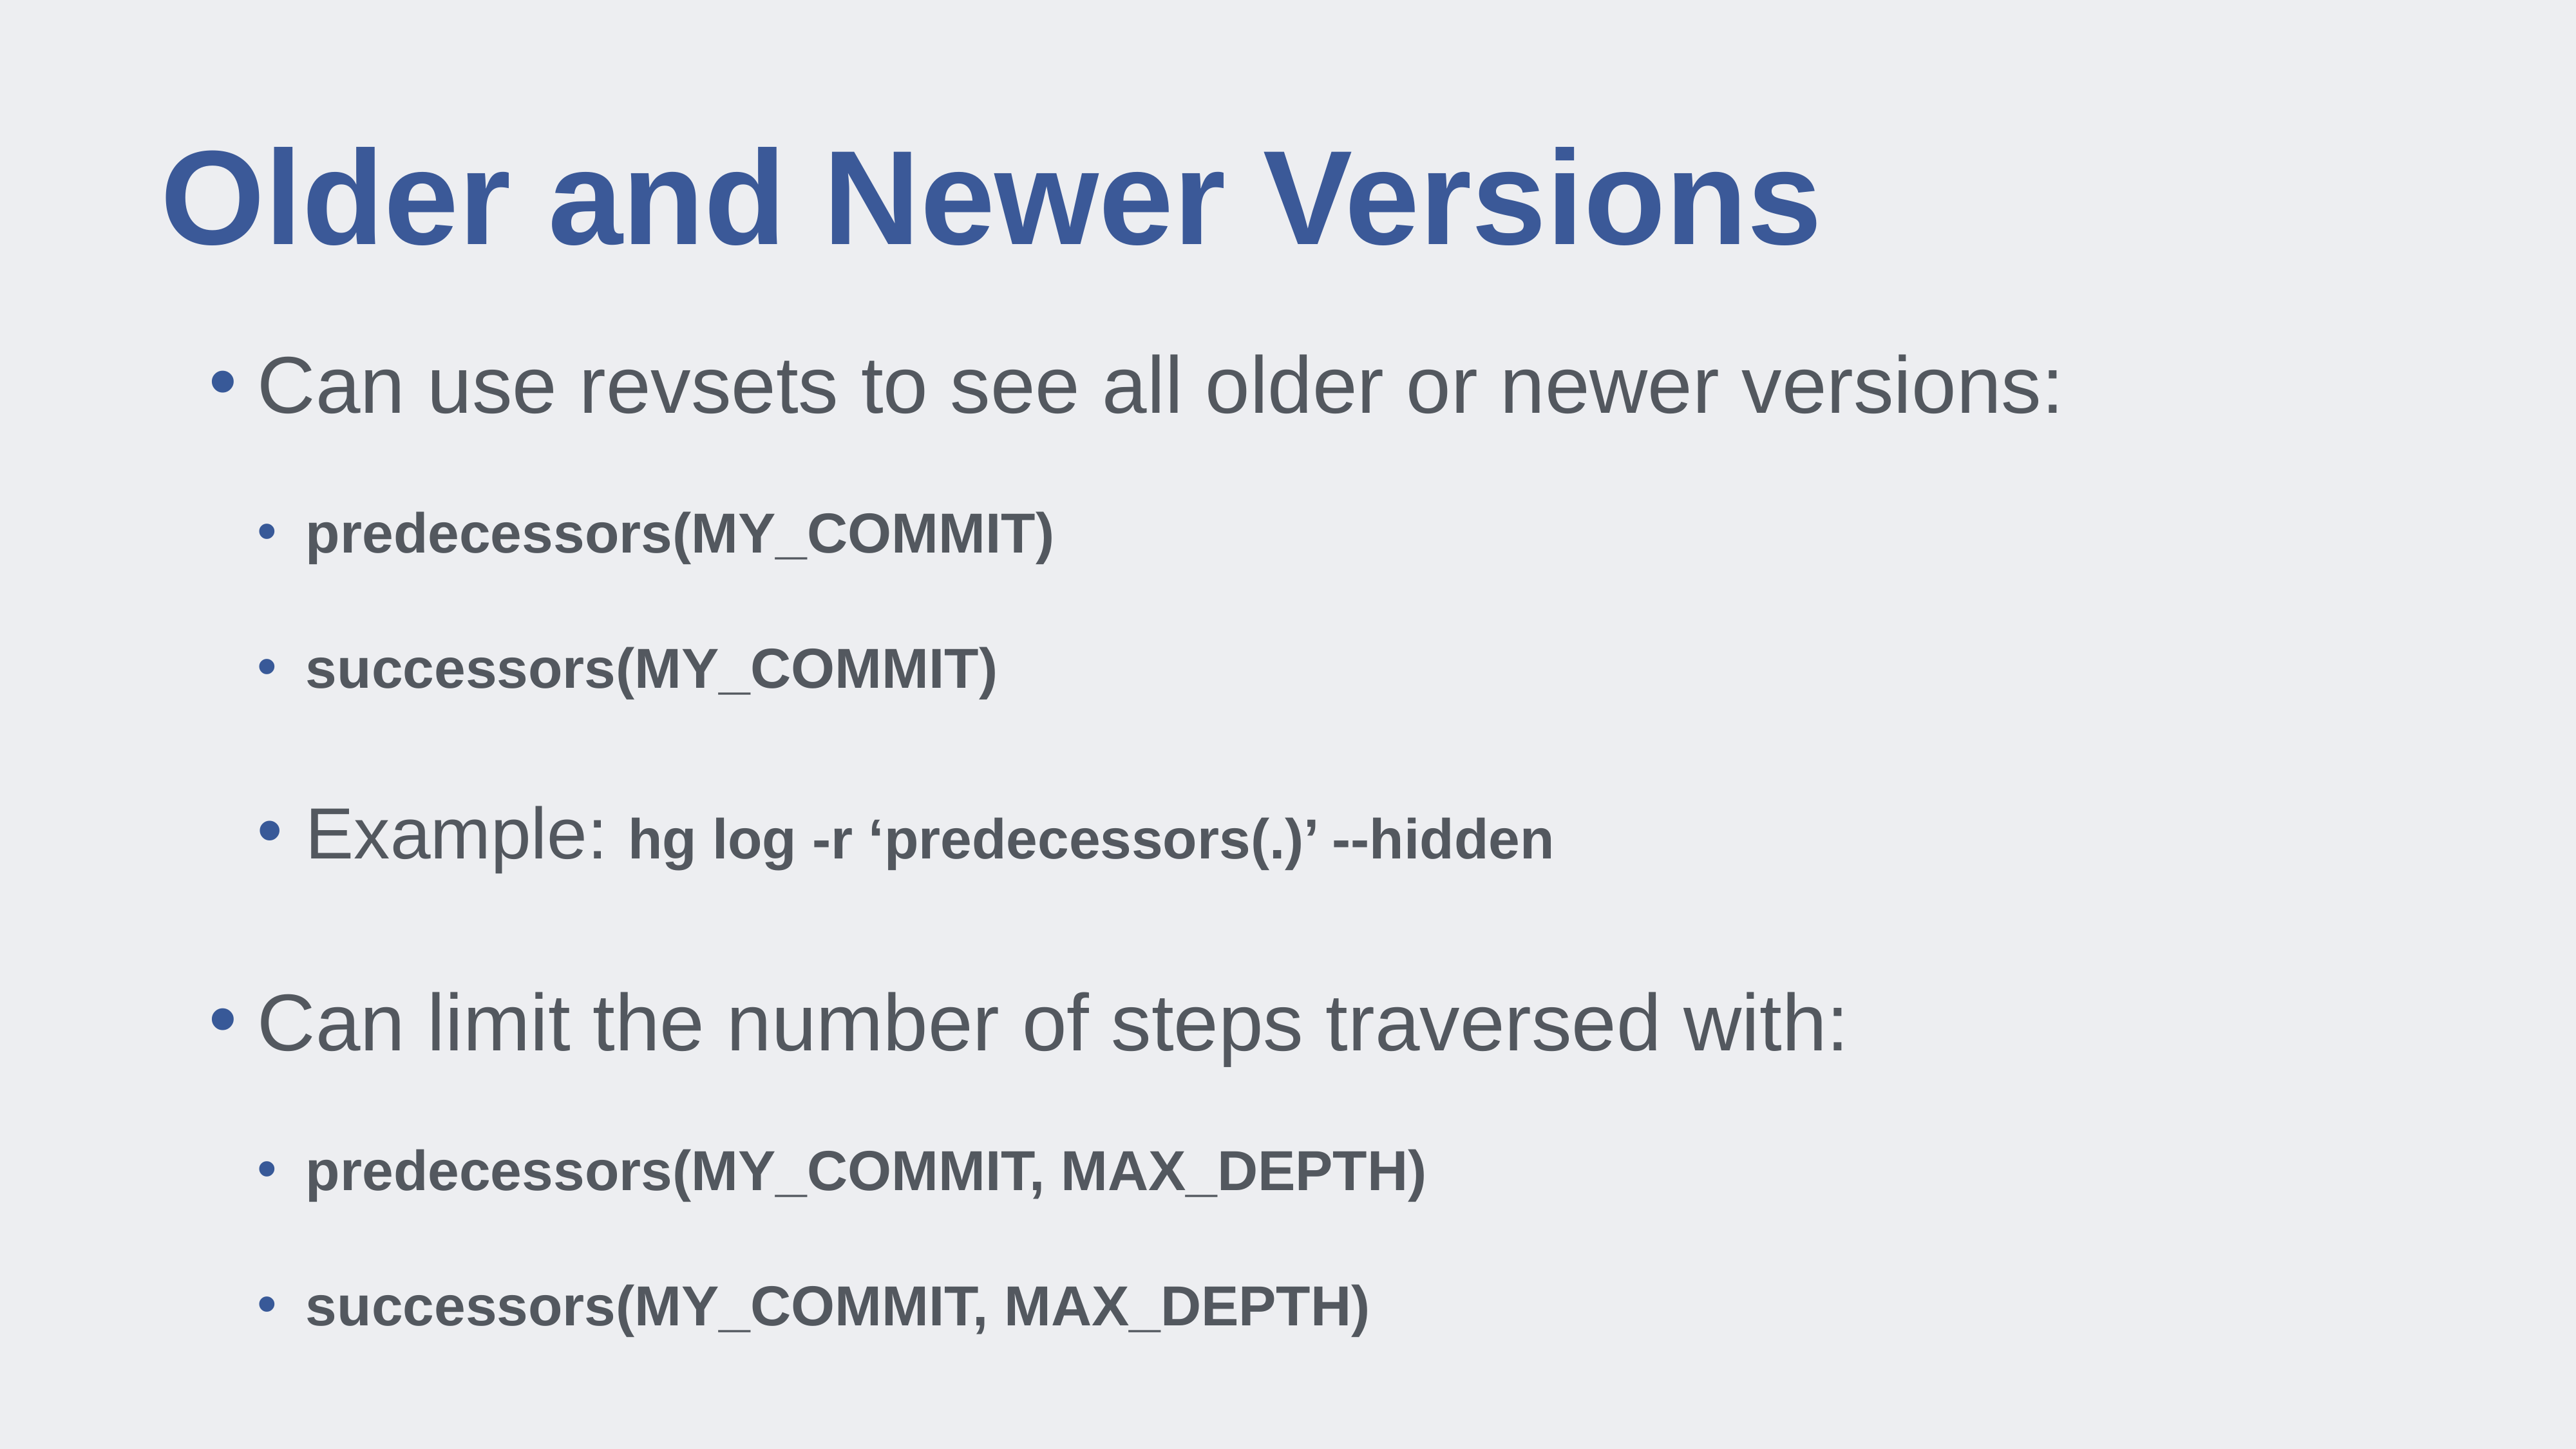

# Older and Newer Versions
Can use revsets to see all older or newer versions:
predecessors(MY_COMMIT)
successors(MY_COMMIT)
Example: hg log -r ‘predecessors(.)’ --hidden
Can limit the number of steps traversed with:
predecessors(MY_COMMIT, MAX_DEPTH)
successors(MY_COMMIT, MAX_DEPTH)